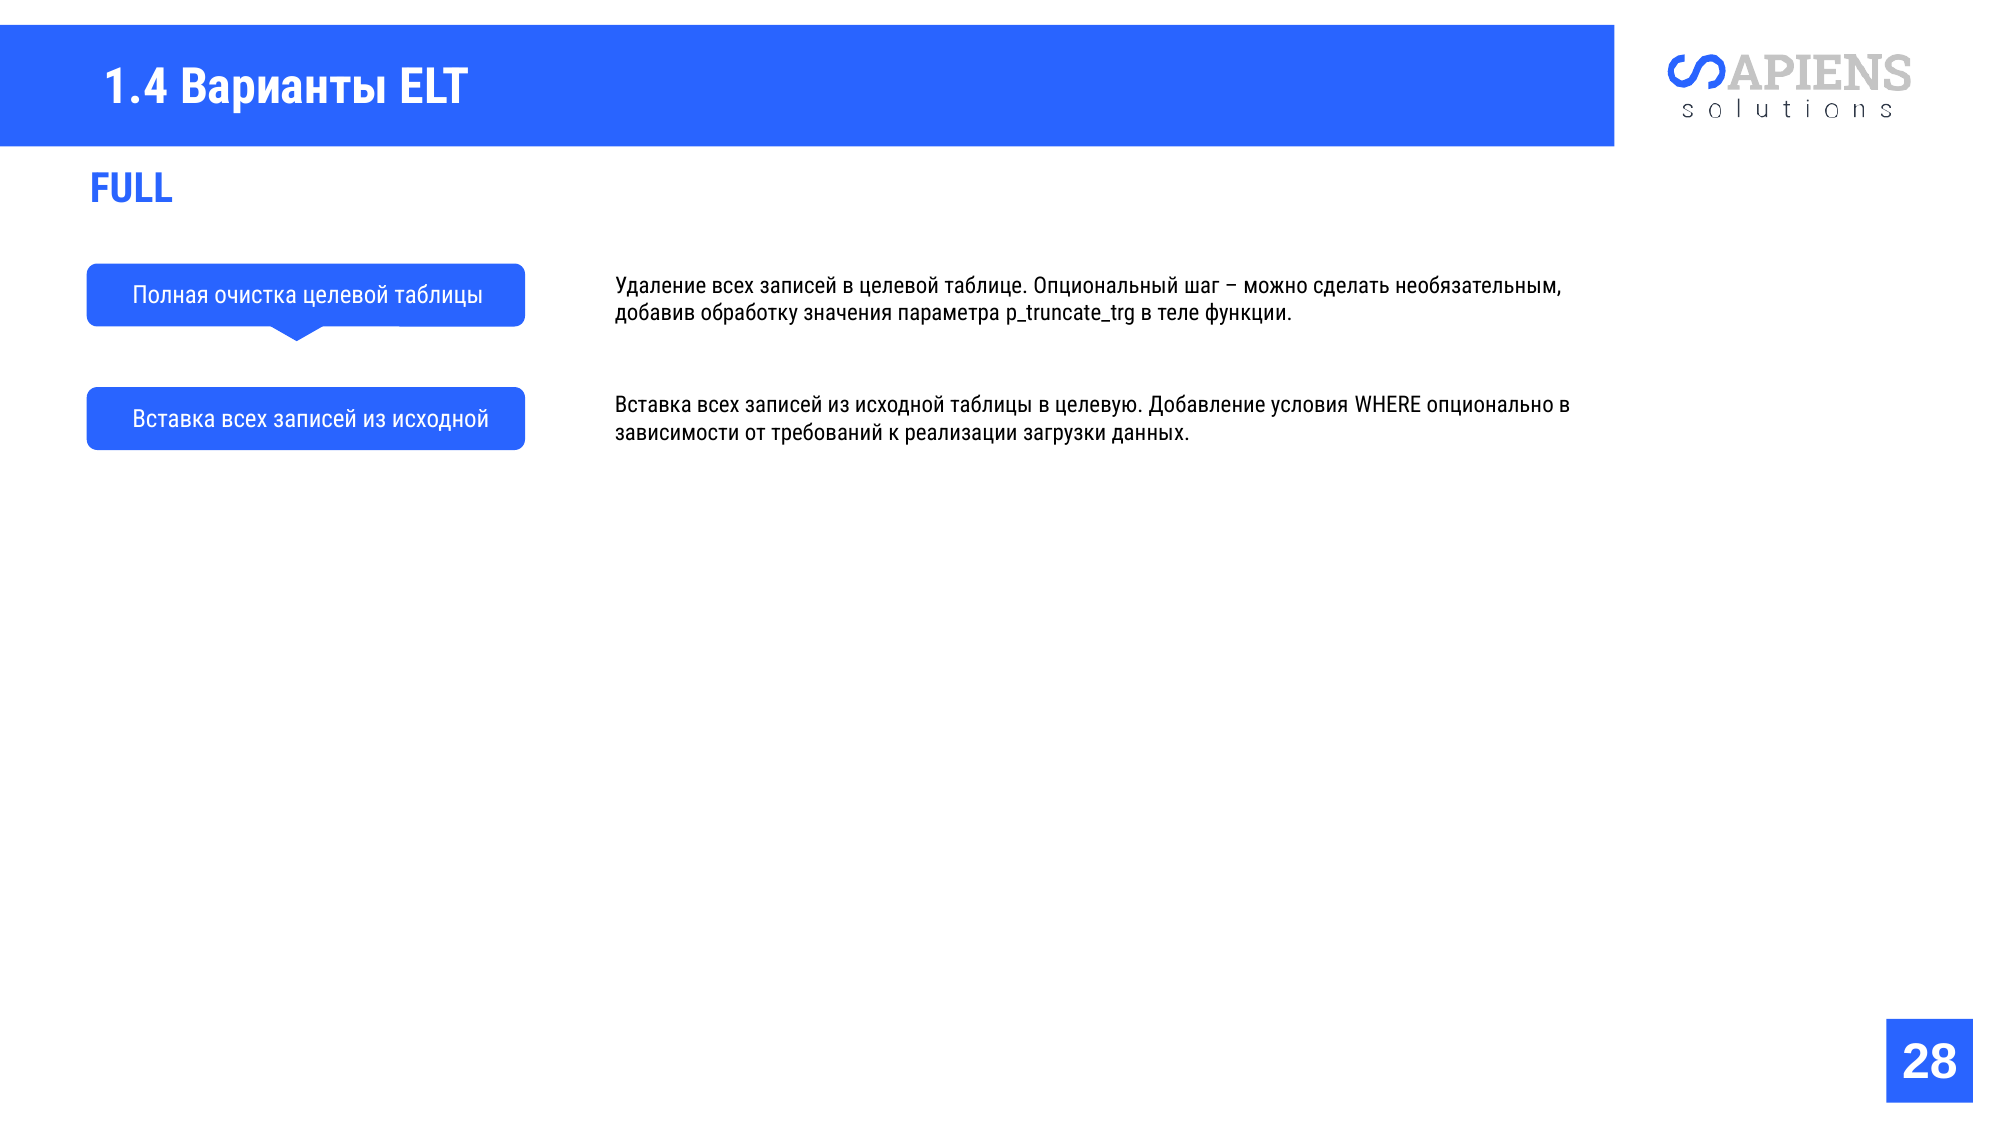

1.4 Варианты ELT
FULL
Удаление всех записей в целевой таблице. Опциональный шаг – можно сделать необязательным, добавив обработку значения параметра p_truncate_trg в теле функции.

Полная очистка целевой таблицы
Вставка всех записей из исходной таблицы в целевую. Добавление условия WHERE опционально в зависимости от требований к реализации загрузки данных.

Вставка всех записей из исходной

28